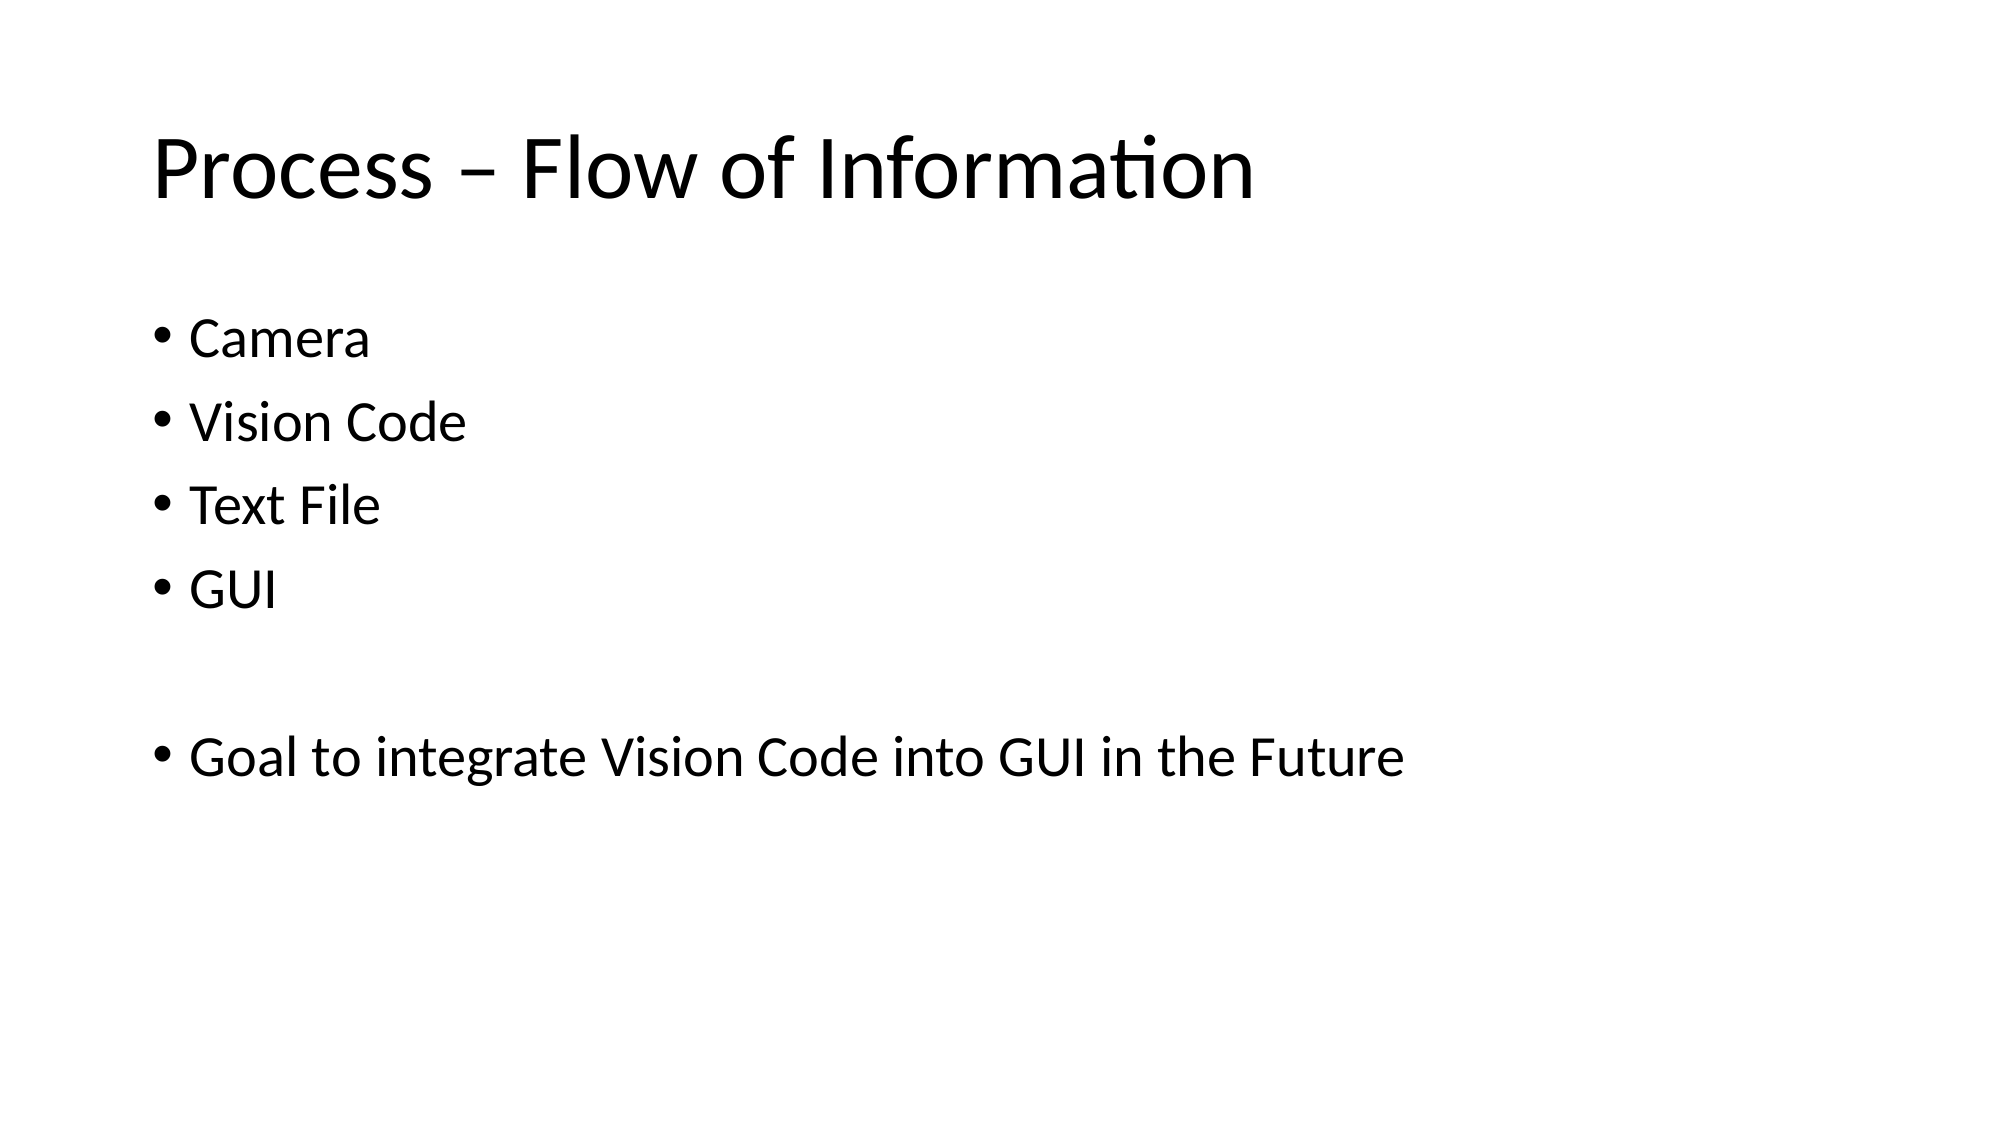

# Process – Flow of Information
Camera
Vision Code
Text File
GUI

Goal to integrate Vision Code into GUI in the Future